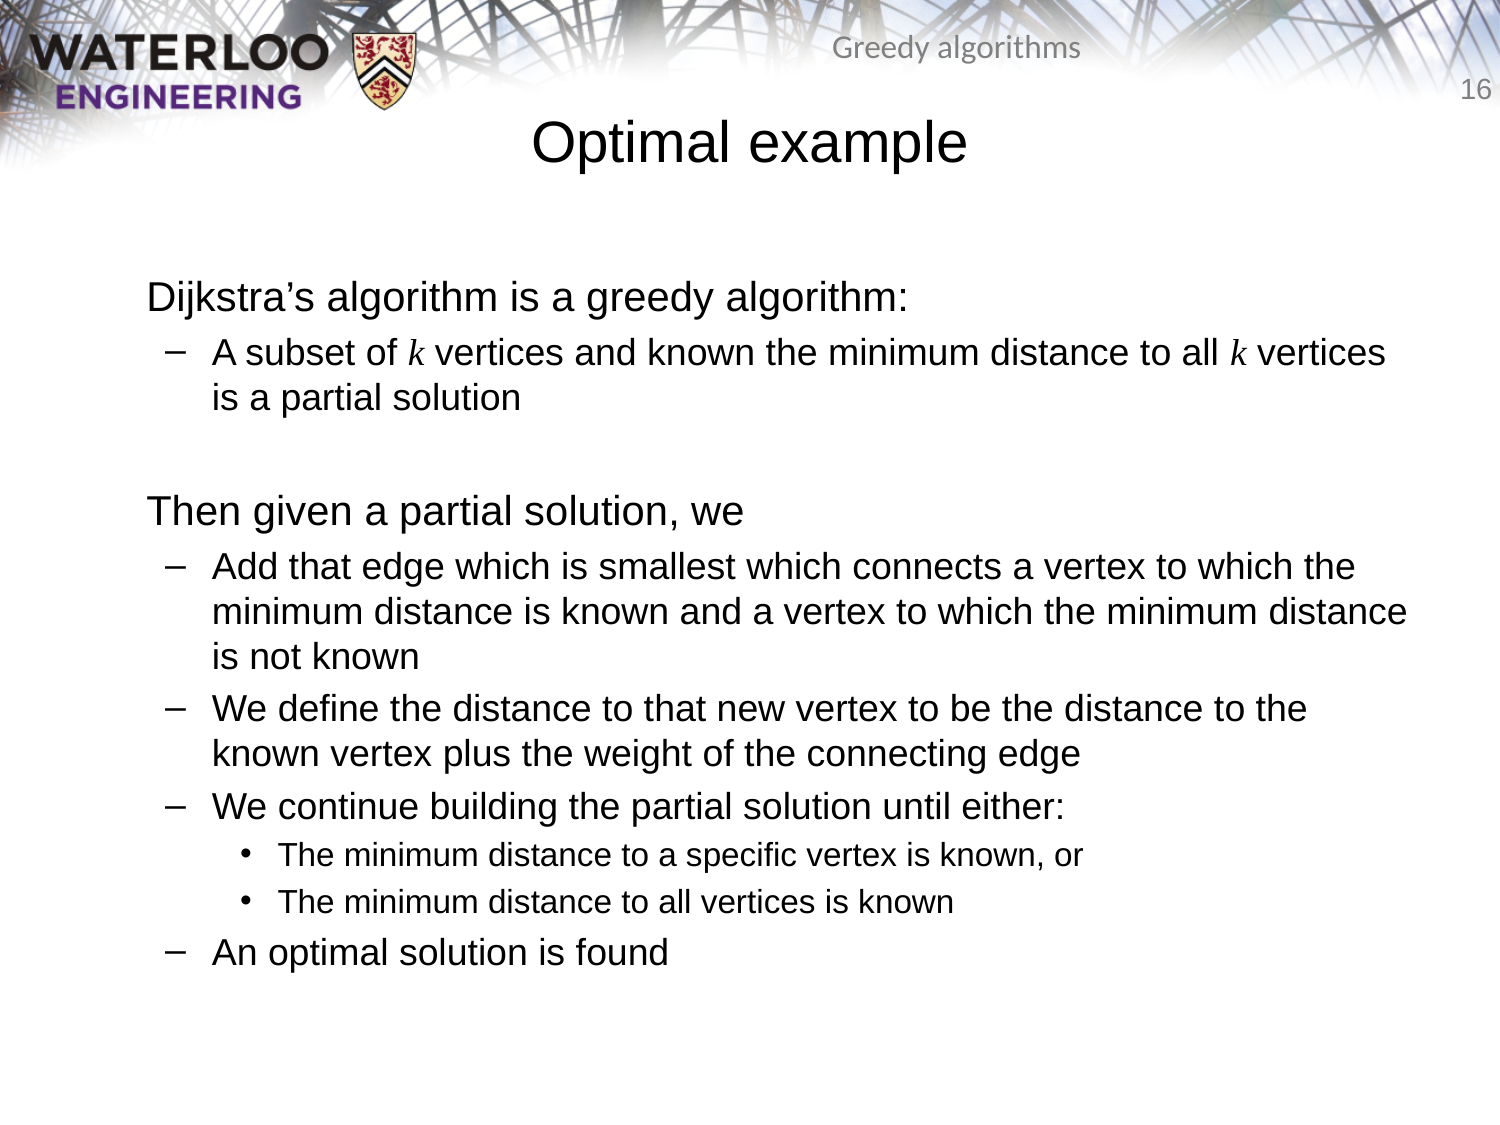

Optimal example
	Dijkstra’s algorithm is a greedy algorithm:
A subset of k vertices and known the minimum distance to all k vertices is a partial solution

	Then given a partial solution, we
Add that edge which is smallest which connects a vertex to which the minimum distance is known and a vertex to which the minimum distance is not known
We define the distance to that new vertex to be the distance to the known vertex plus the weight of the connecting edge
We continue building the partial solution until either:
The minimum distance to a specific vertex is known, or
The minimum distance to all vertices is known
An optimal solution is found